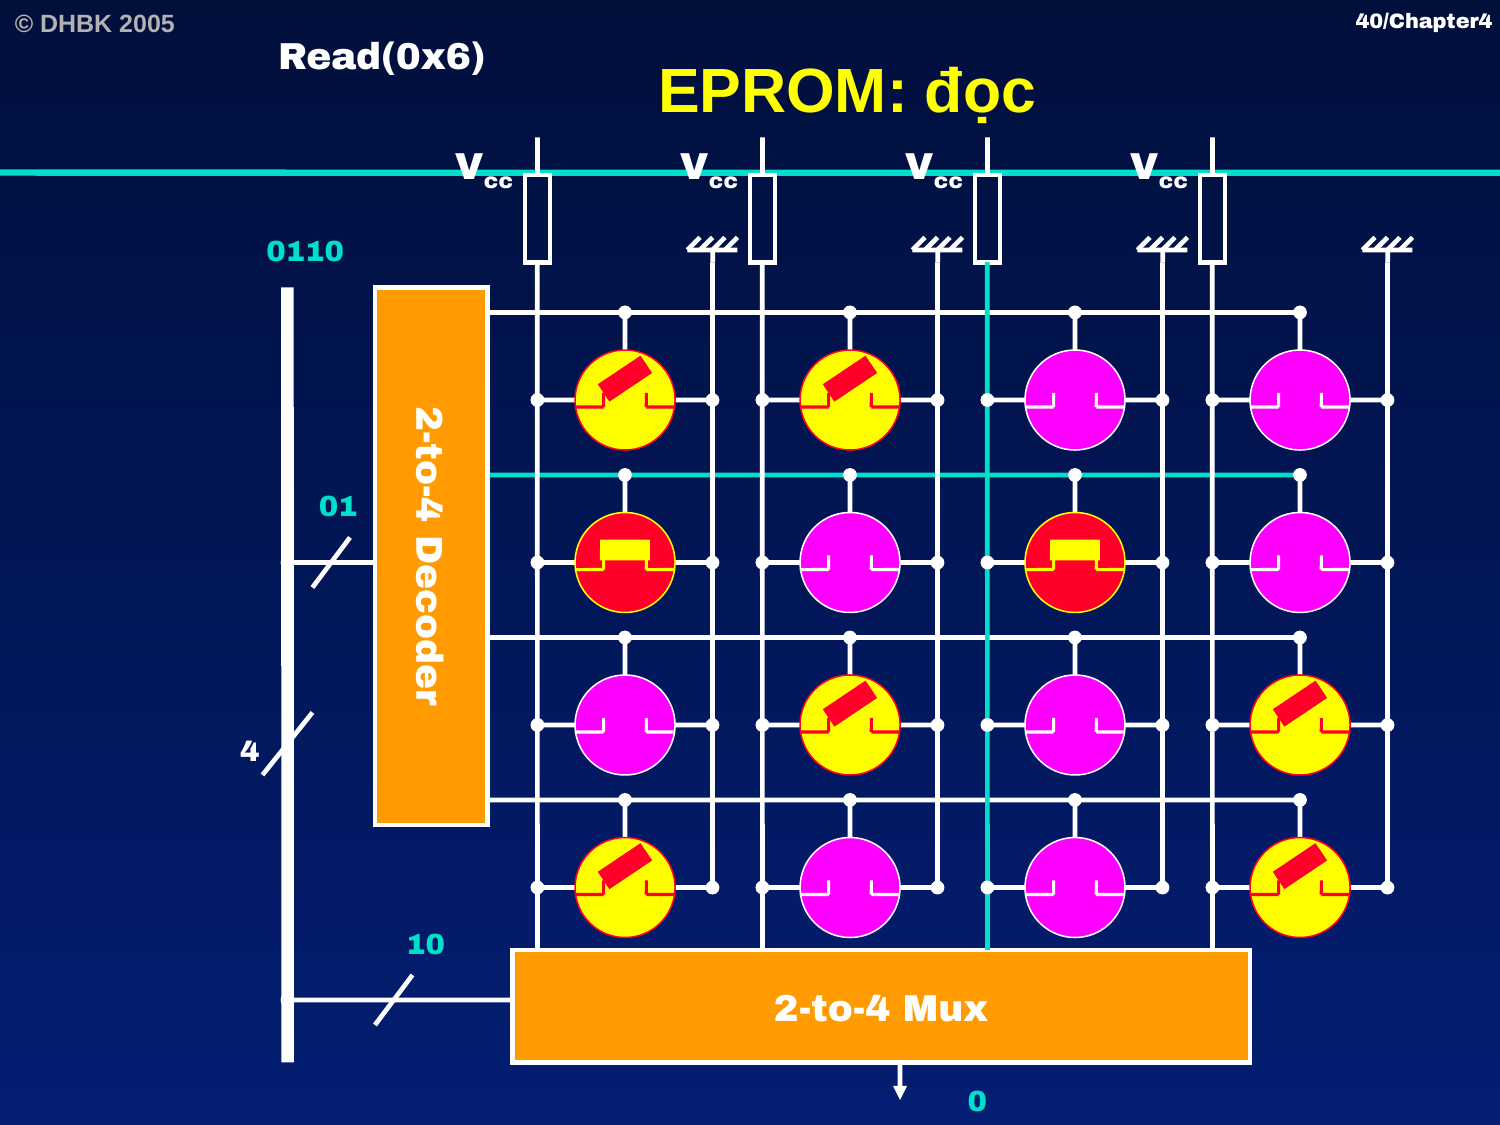

# EPROM: đọc
40/Chapter4
Read(0x6)
Vcc

Vcc

Vcc

Vcc

0110

01
2-to-4 Decoder

4

10
2-to-4 Mux

0